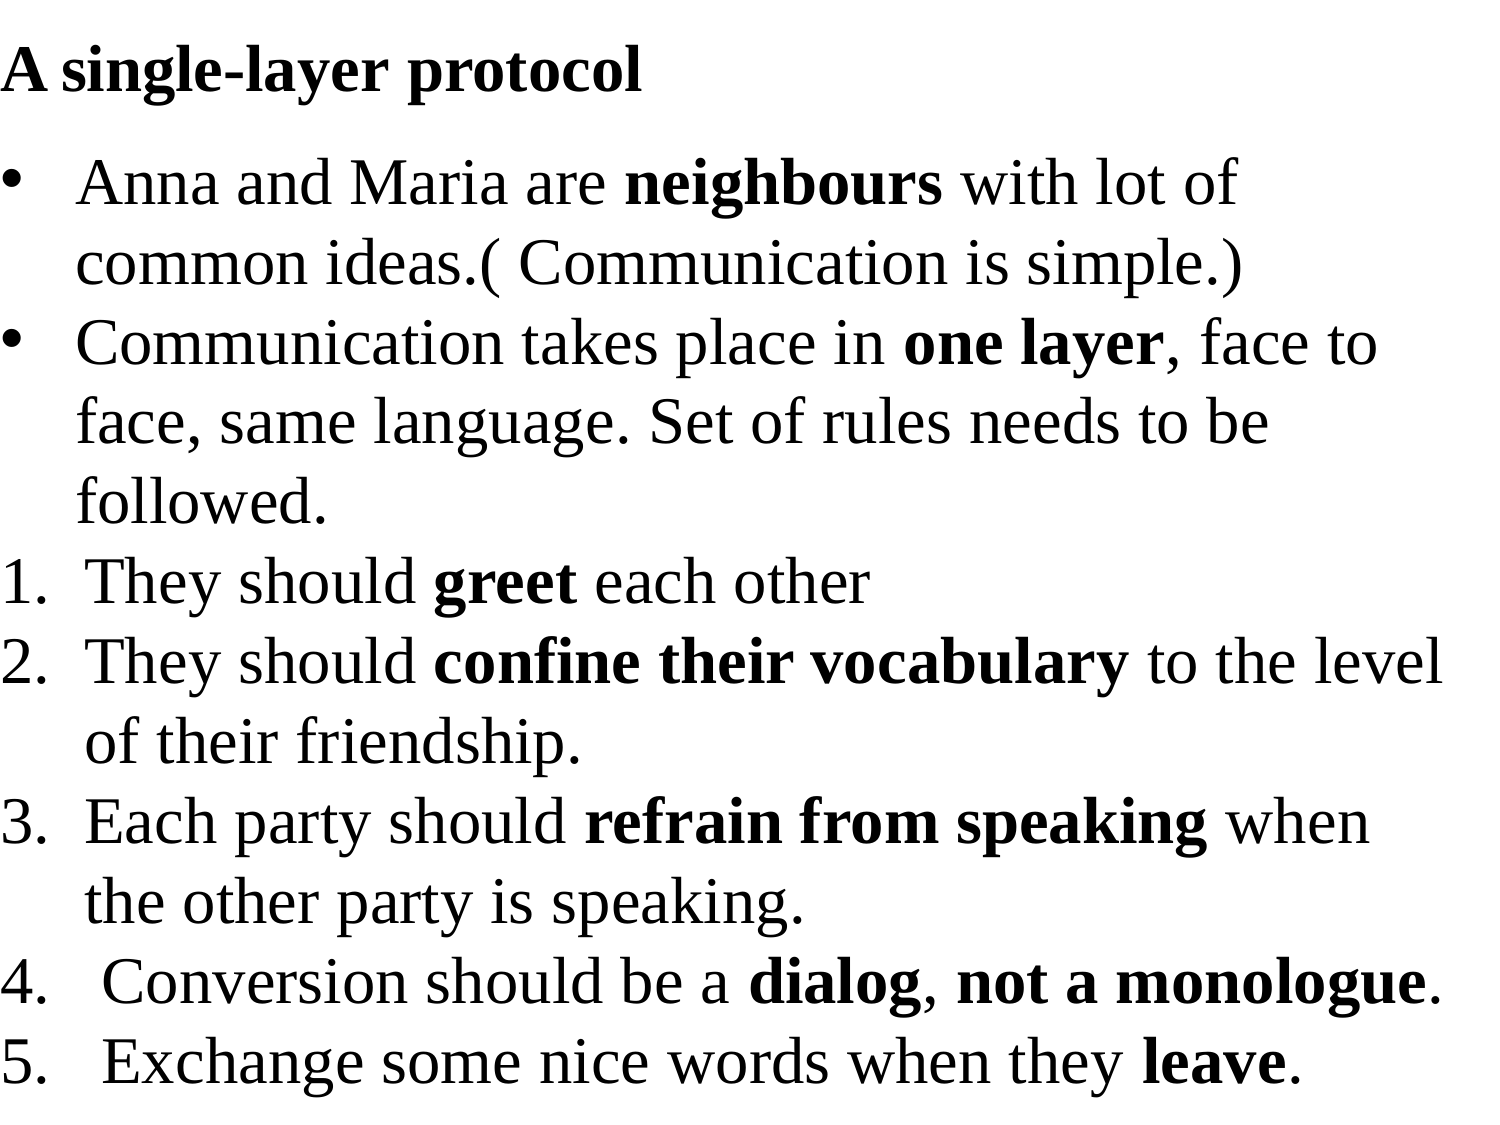

# A single-layer protocol
Anna and Maria are neighbours with lot of common ideas.( Communication is simple.)
Communication takes place in one layer, face to face, same language. Set of rules needs to be followed.
They should greet each other
They should confine their vocabulary to the level of their friendship.
Each party should refrain from speaking when the other party is speaking.
 Conversion should be a dialog, not a monologue.
 Exchange some nice words when they leave.